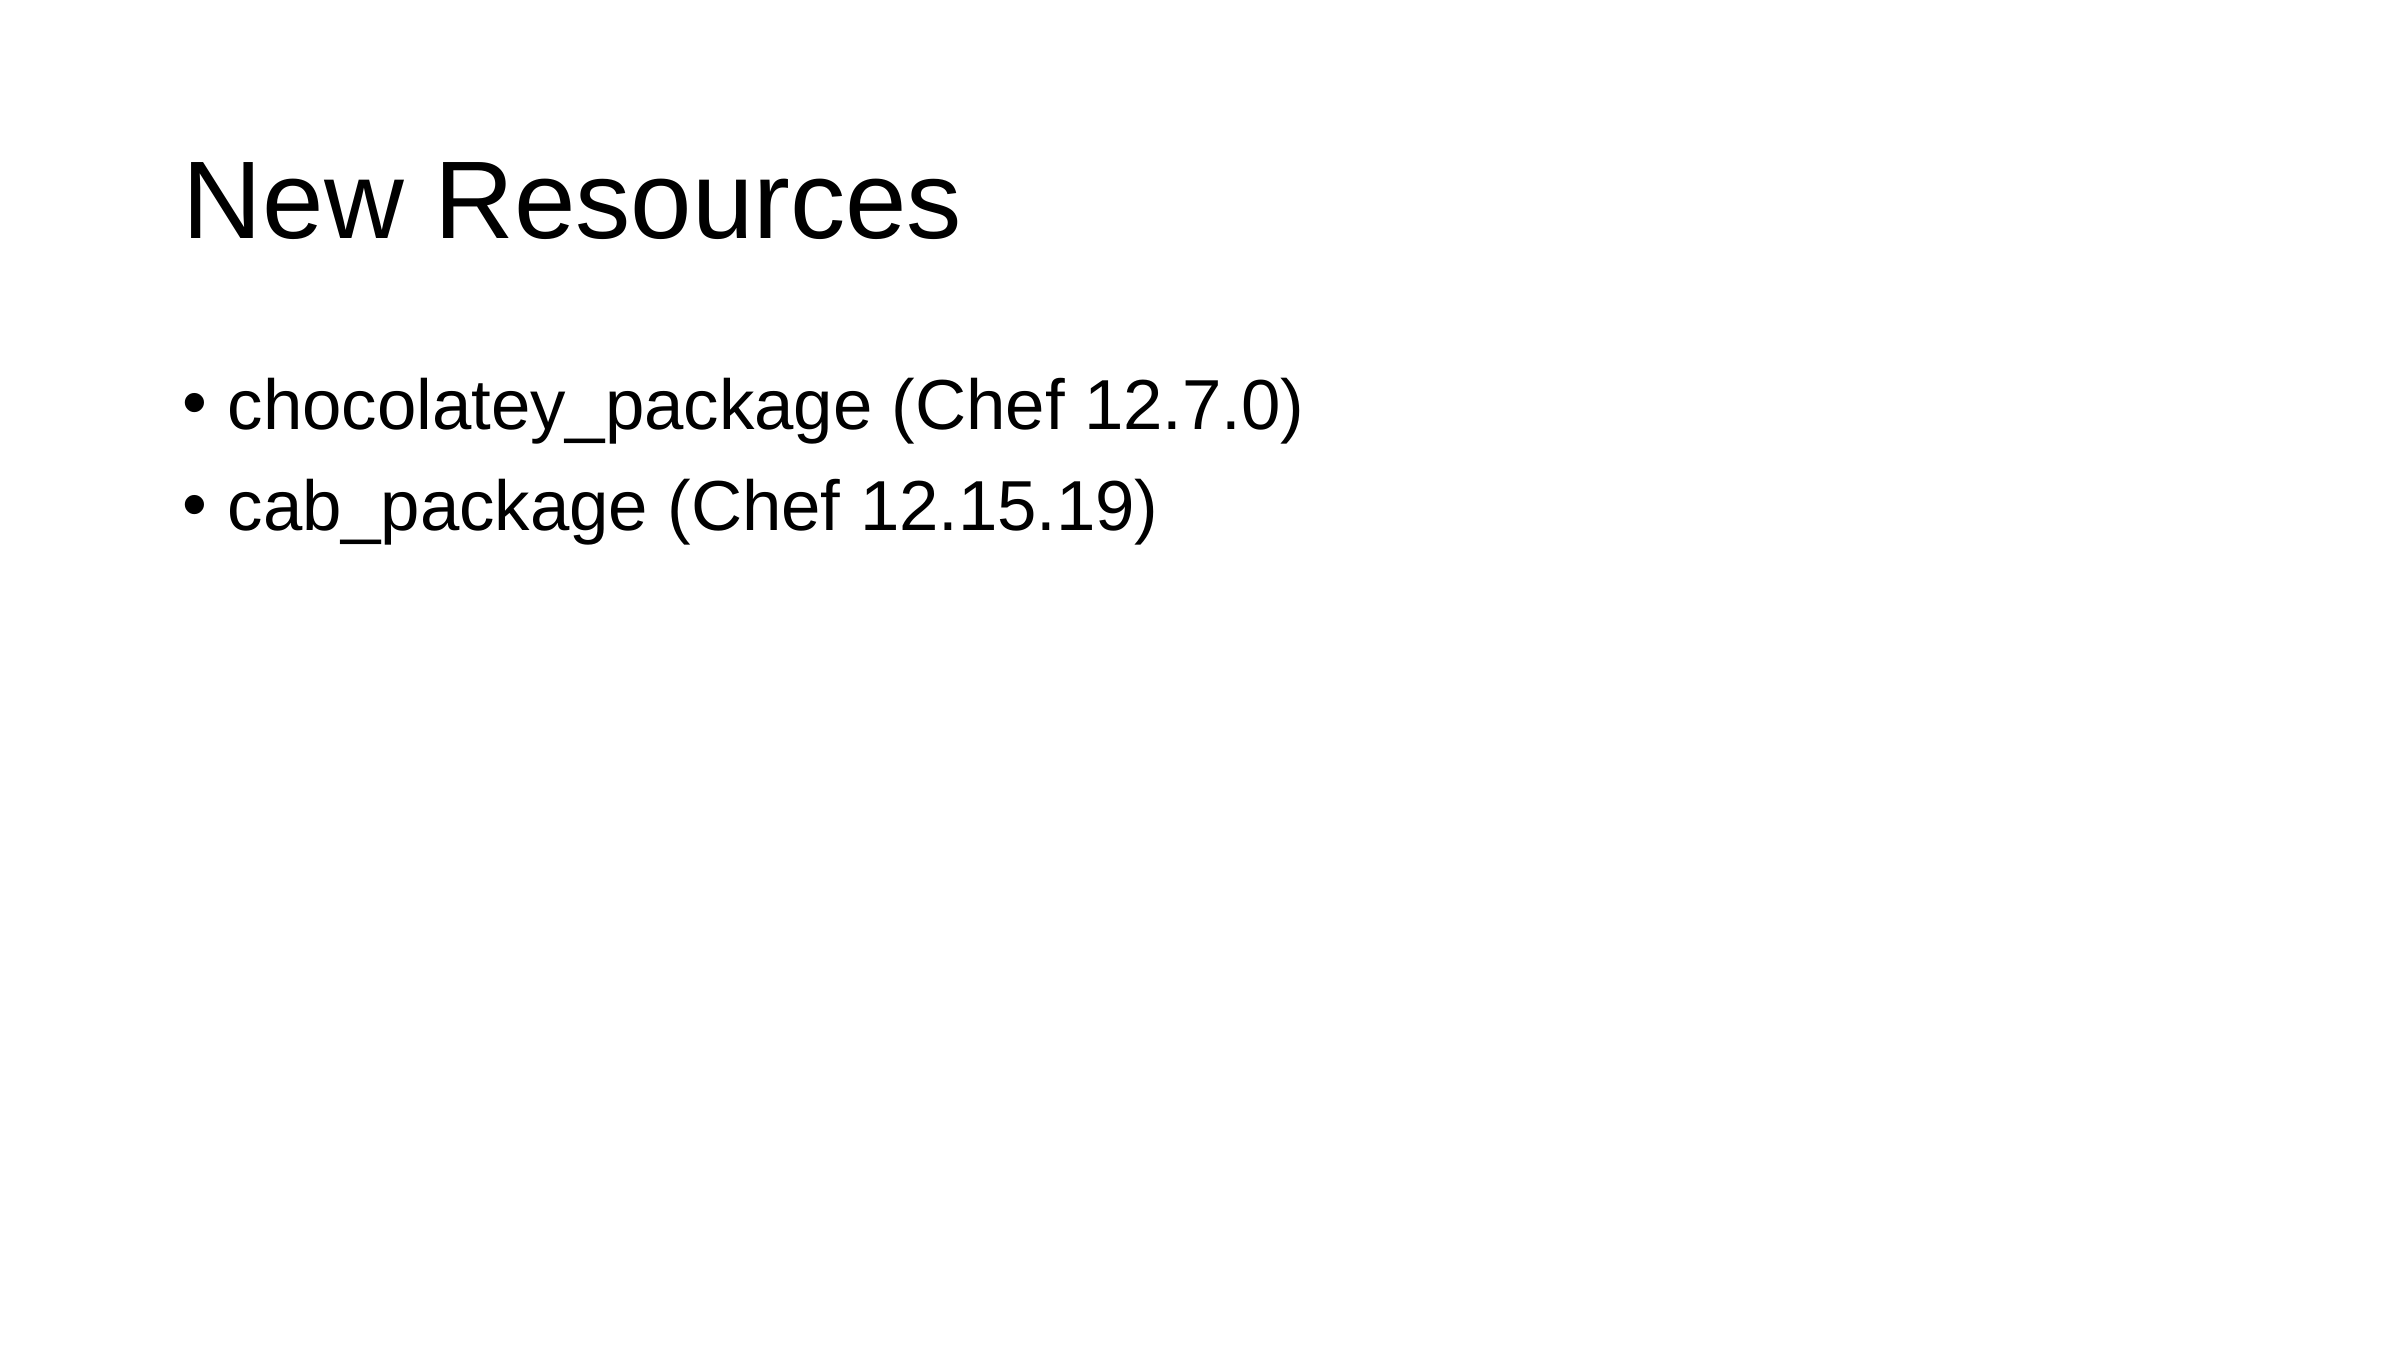

# New Resources
chocolatey_package (Chef 12.7.0)
cab_package (Chef 12.15.19)